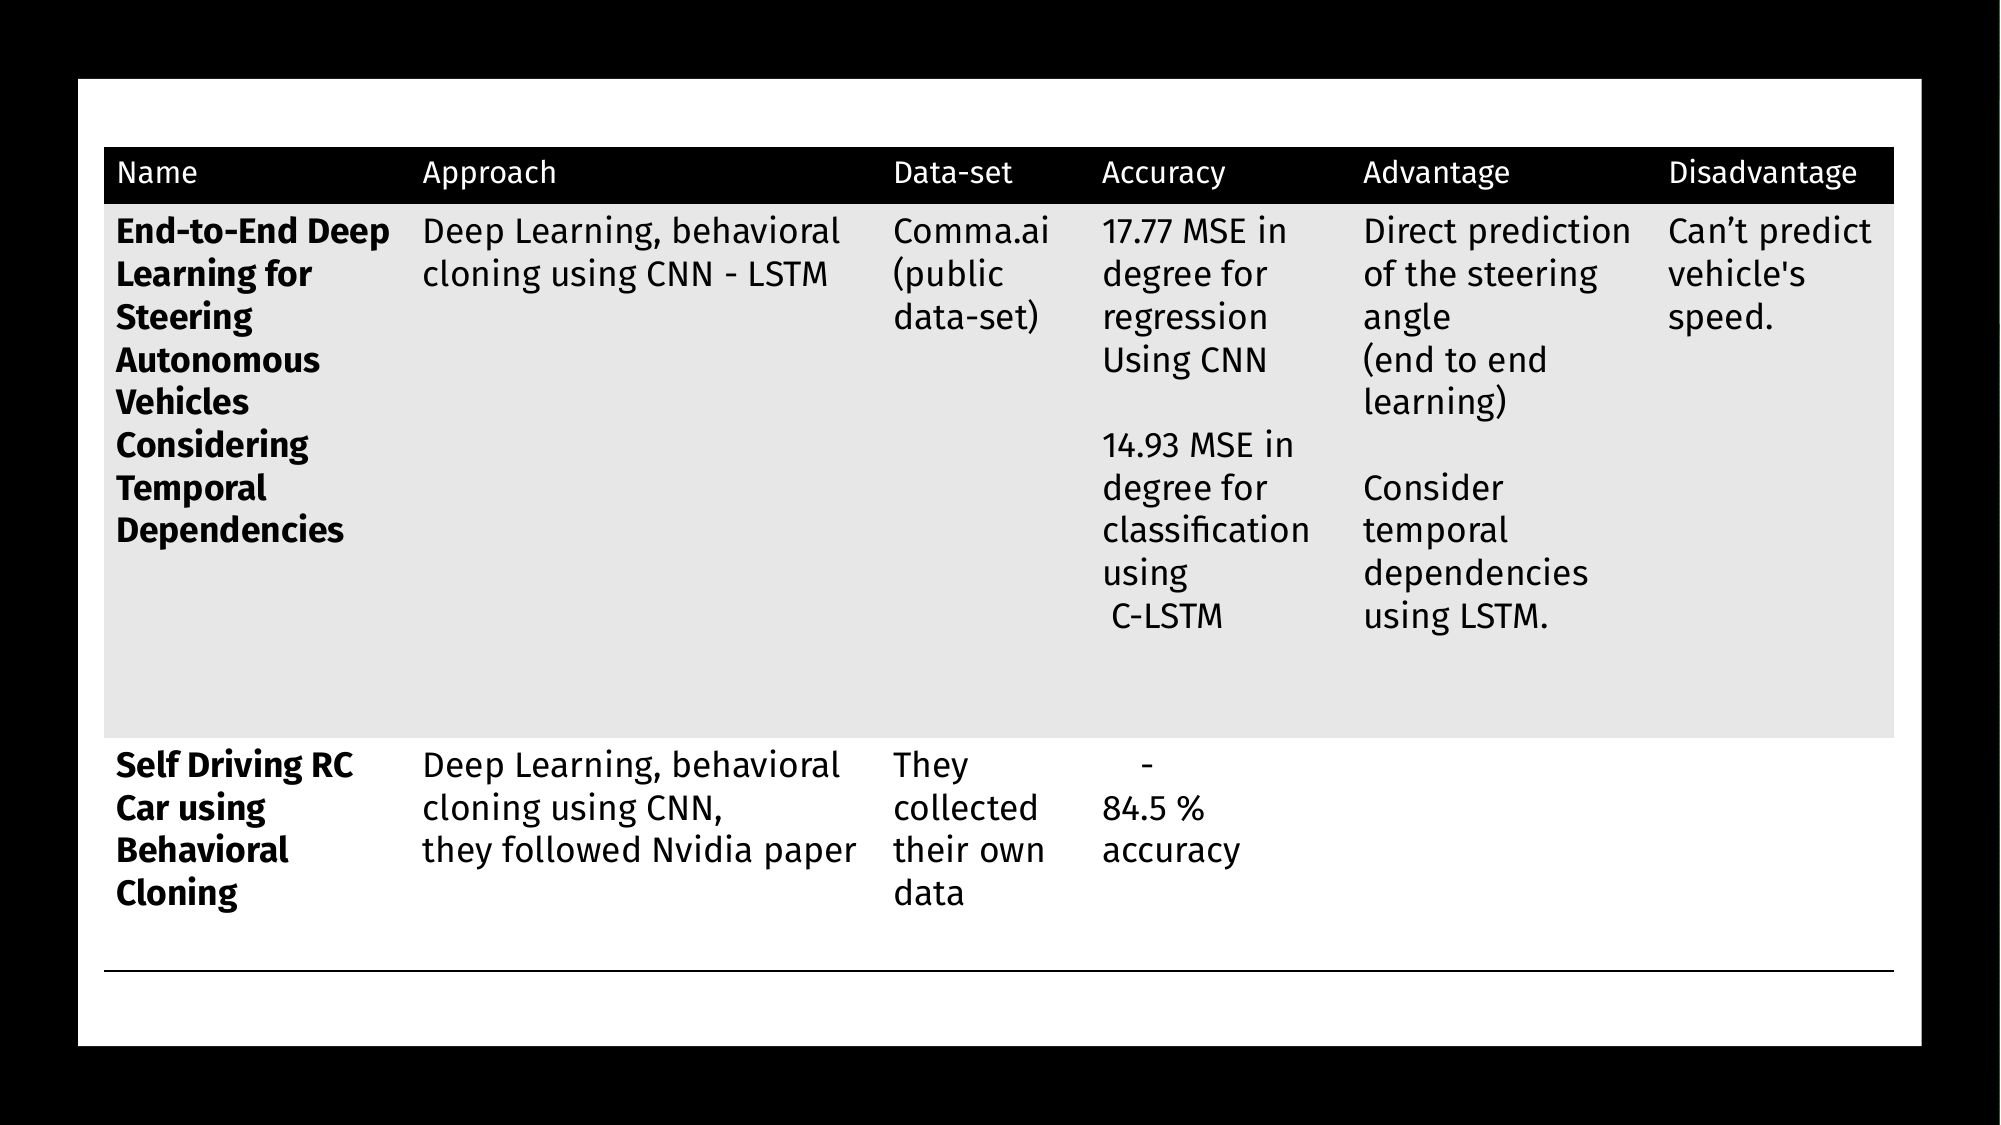

| Name | Approach | Data-set | Accuracy | Advantage | Disadvantage |
| --- | --- | --- | --- | --- | --- |
| End-to-End Deep Learning for Steering Autonomous Vehicles Considering Temporal Dependencies | Deep Learning, behavioral cloning using CNN - LSTM | Comma.ai (public data-set) | 17.77 MSE in degree for regression Using CNN 14.93 MSE in degree for classification using C-LSTM | Direct prediction of the steering angle (end to end learning) Consider temporal dependencies using LSTM. | Can’t predict vehicle's speed. |
| Self Driving RC Car using Behavioral Cloning | Deep Learning, behavioral cloning using CNN, they followed Nvidia paper | They collected their own data | - 84.5 % accuracy |  |  |